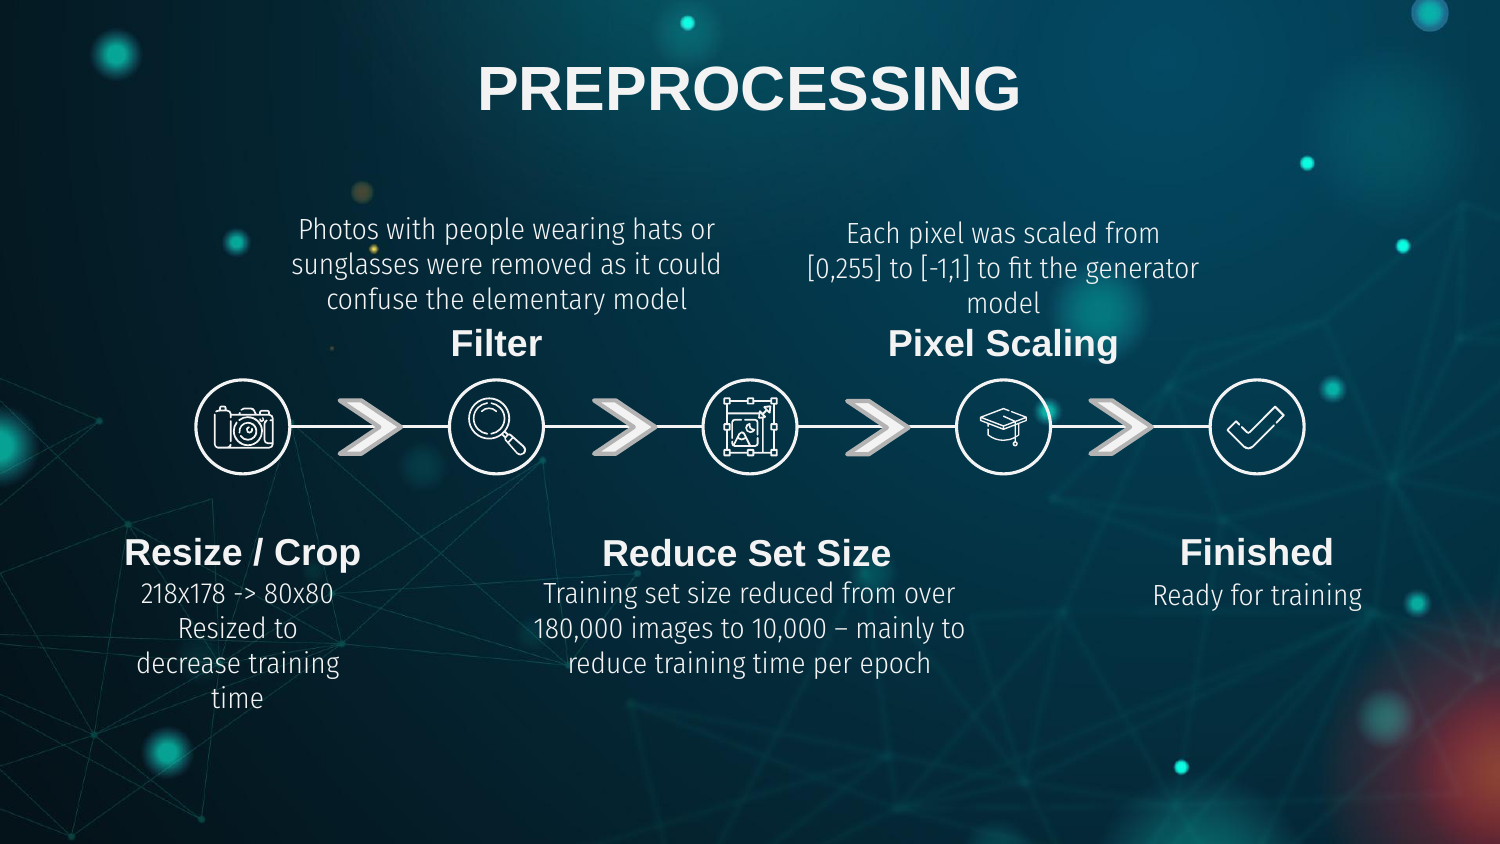

# PREPROCESSING
Photos with people wearing hats or sunglasses were removed as it could confuse the elementary model
Each pixel was scaled from [0,255] to [-1,1] to fit the generator model
Filter
Pixel Scaling

Resize / Crop
Finished
Reduce Set Size
218x178 -> 80x80 Resized to decrease training time
Training set size reduced from over 180,000 images to 10,000 – mainly to reduce training time per epoch
Ready for training